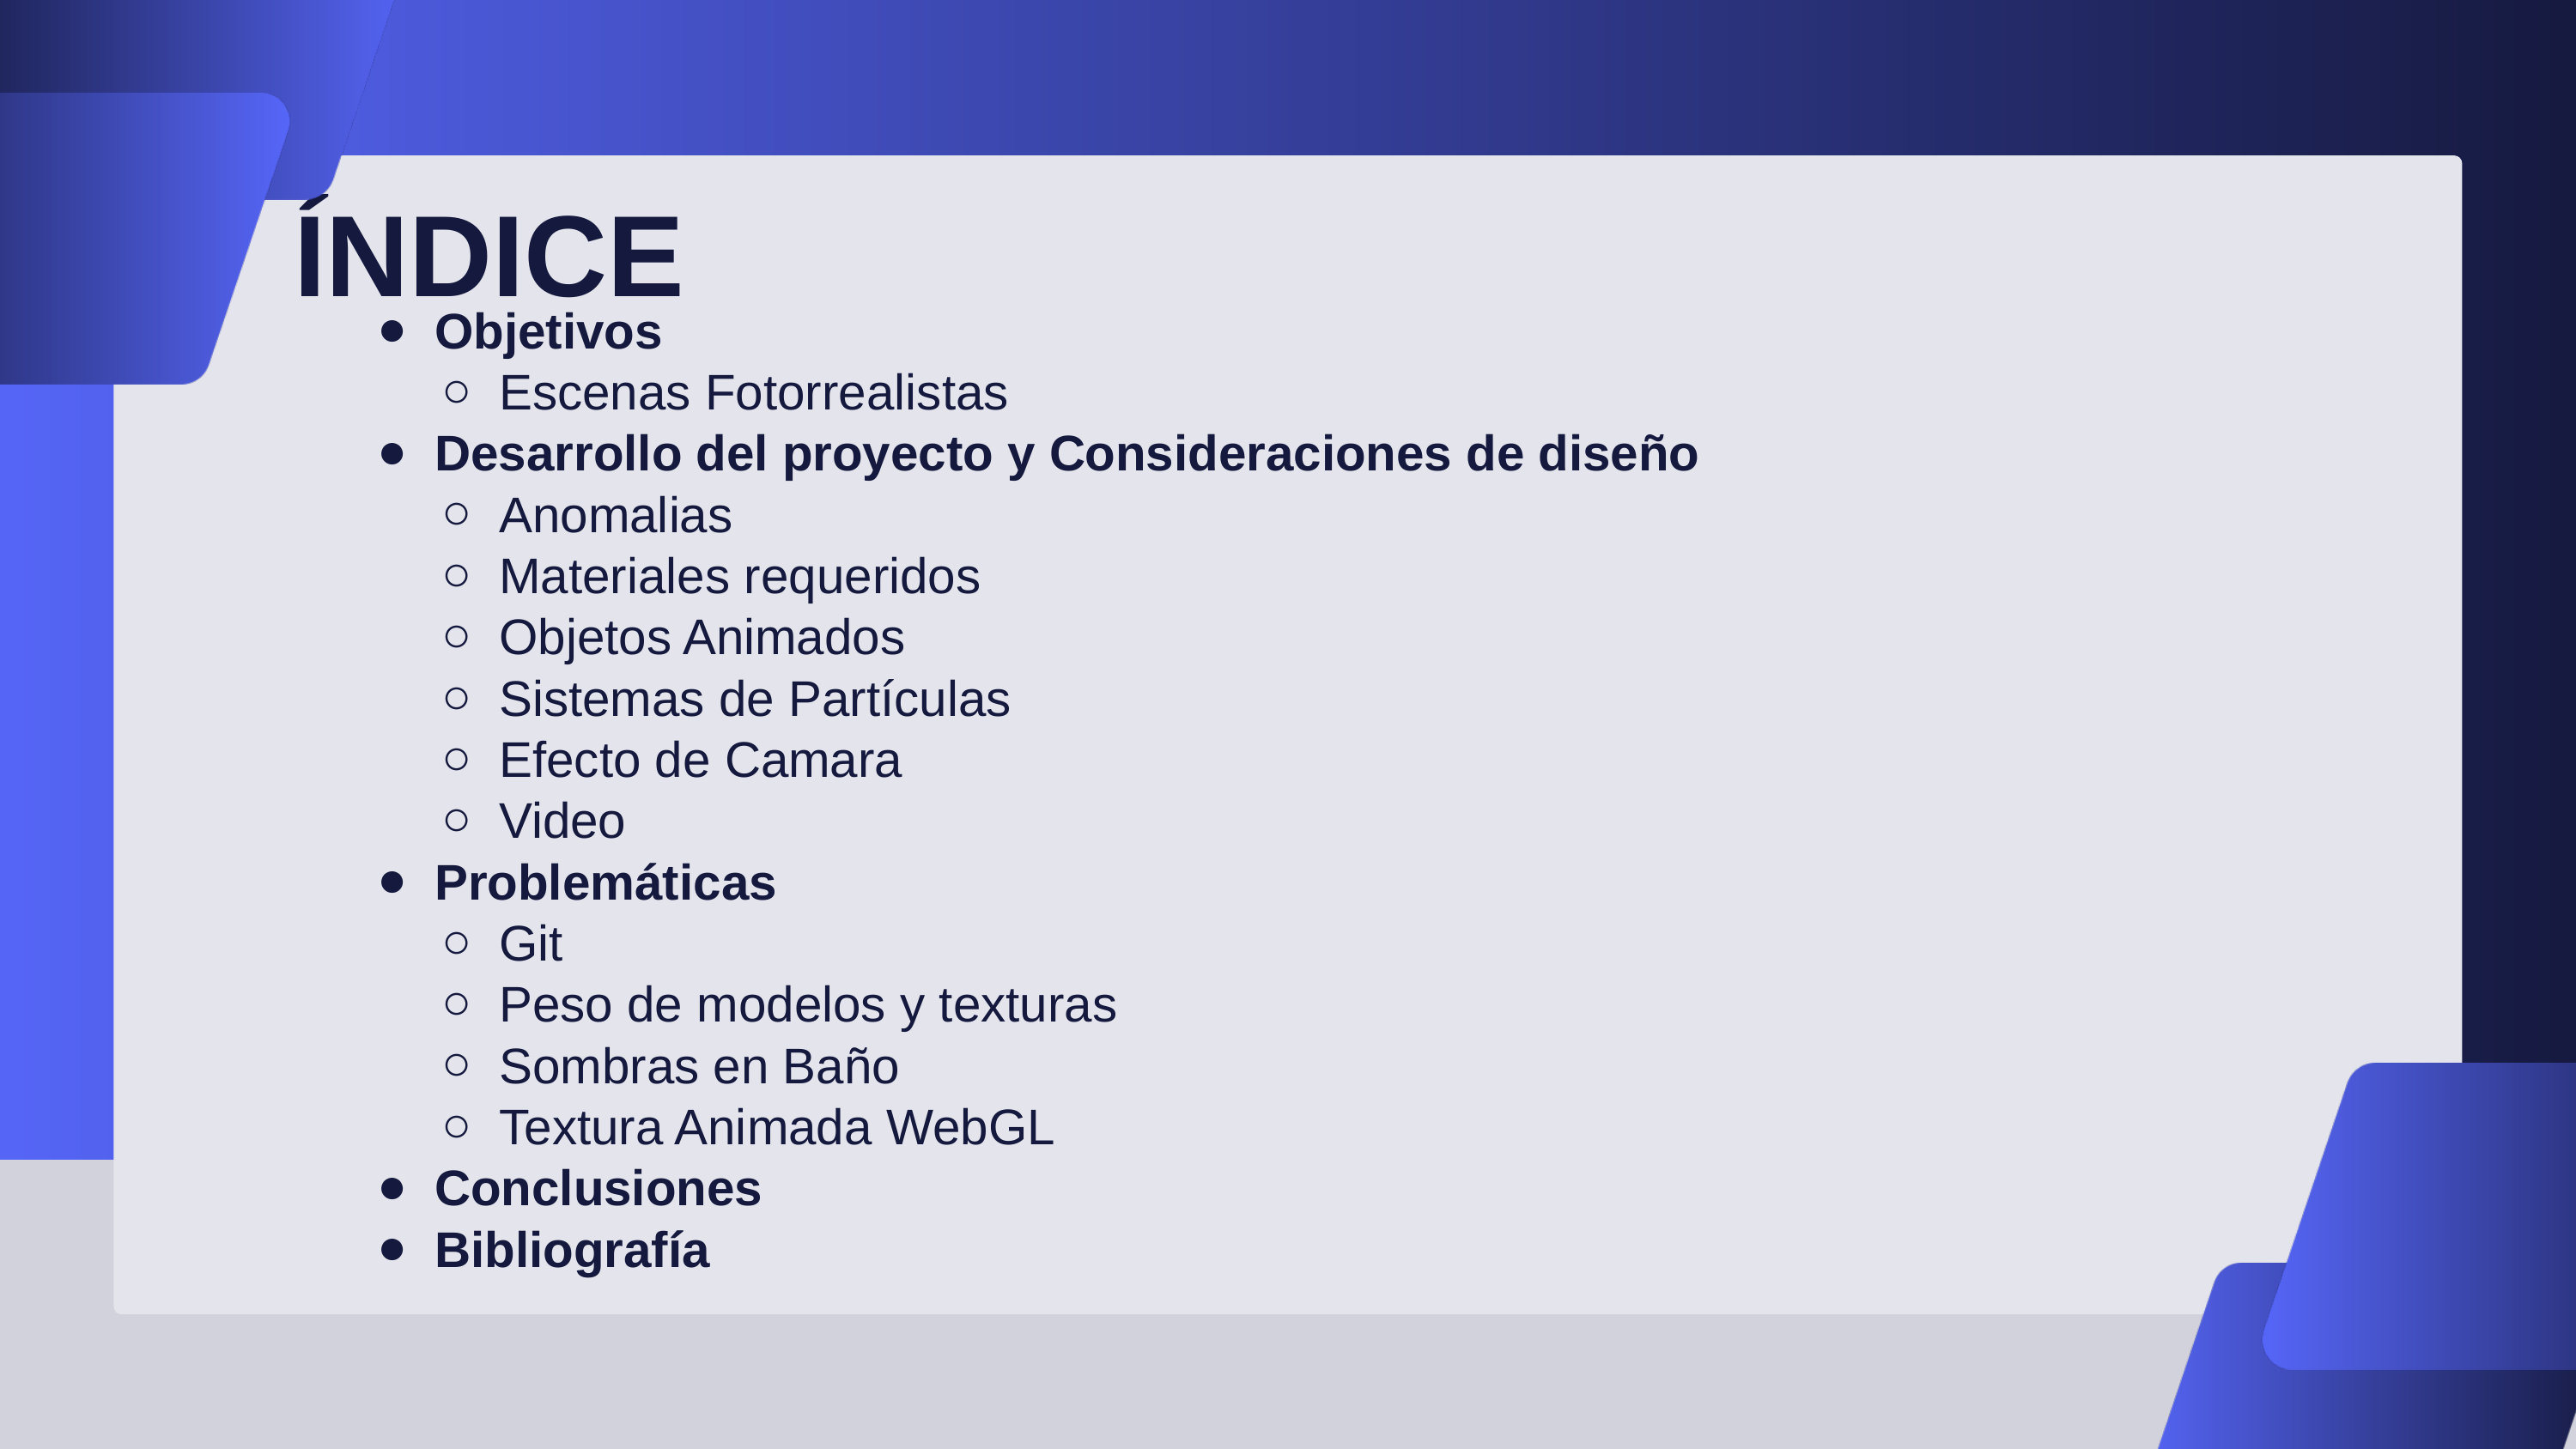

ÍNDICE

Objetivos
Escenas Fotorrealistas
Desarrollo del proyecto y Consideraciones de diseño
Anomalias
Materiales requeridos
Objetos Animados
Sistemas de Partículas
Efecto de Camara
Video
Problemáticas
Git
Peso de modelos y texturas
Sombras en Baño
Textura Animada WebGL
Conclusiones
Bibliografía